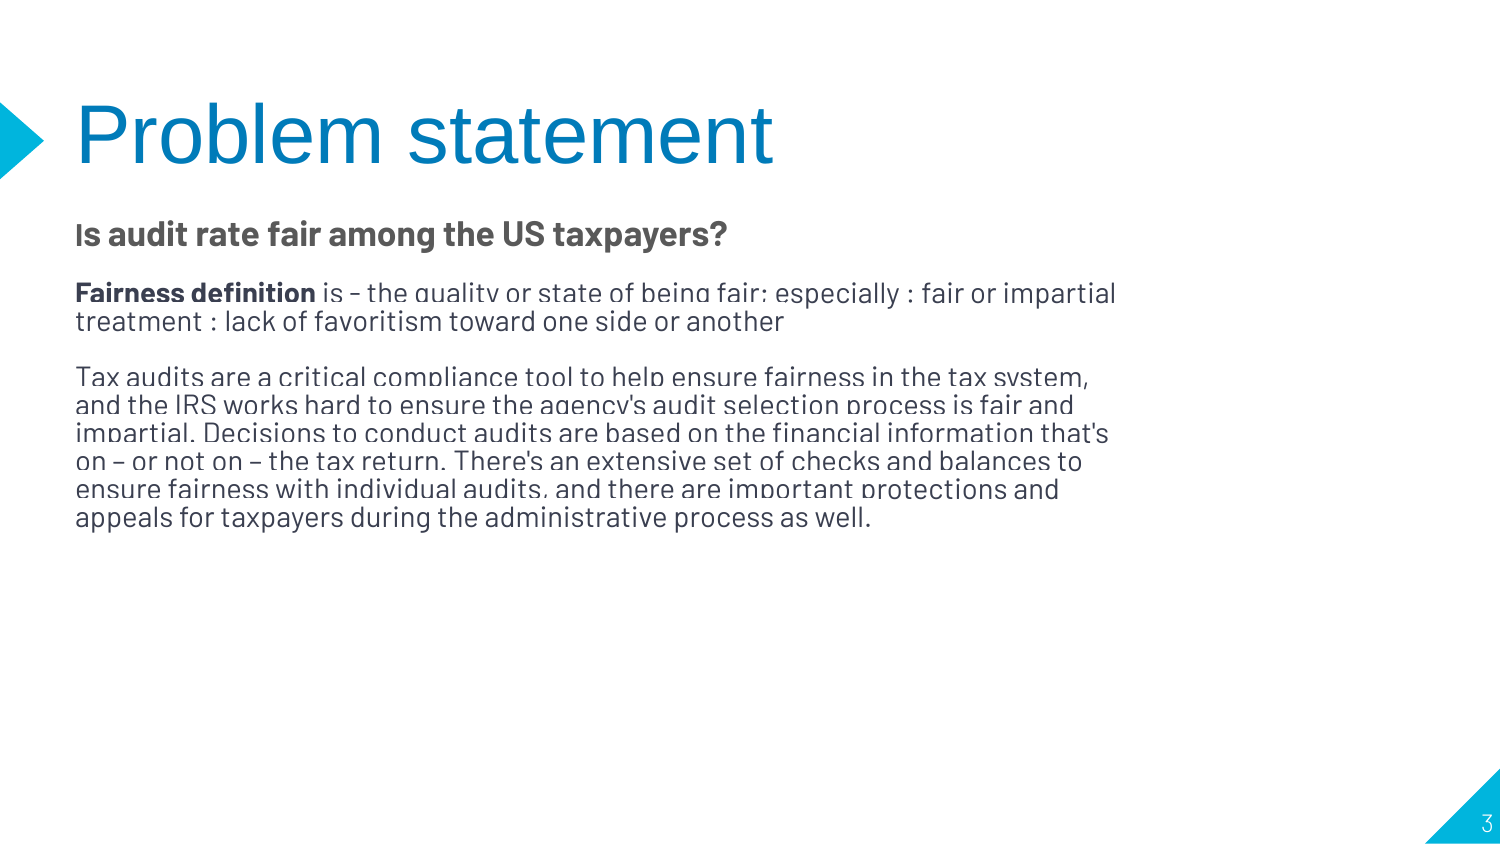

# Problem statement

Is audit rate fair among the US taxpayers?

Fairness definition is - the quality or state of being fair; especially : fair or impartial treatment : lack of favoritism toward one side or another

Tax audits are a critical compliance tool to help ensure fairness in the tax system, and the IRS works hard to ensure the agency's audit selection process is fair and impartial. Decisions to conduct audits are based on the financial information that's on – or not on – the tax return. There's an extensive set of checks and balances to ensure fairness with individual audits, and there are important protections and appeals for taxpayers during the administrative process as well.
3